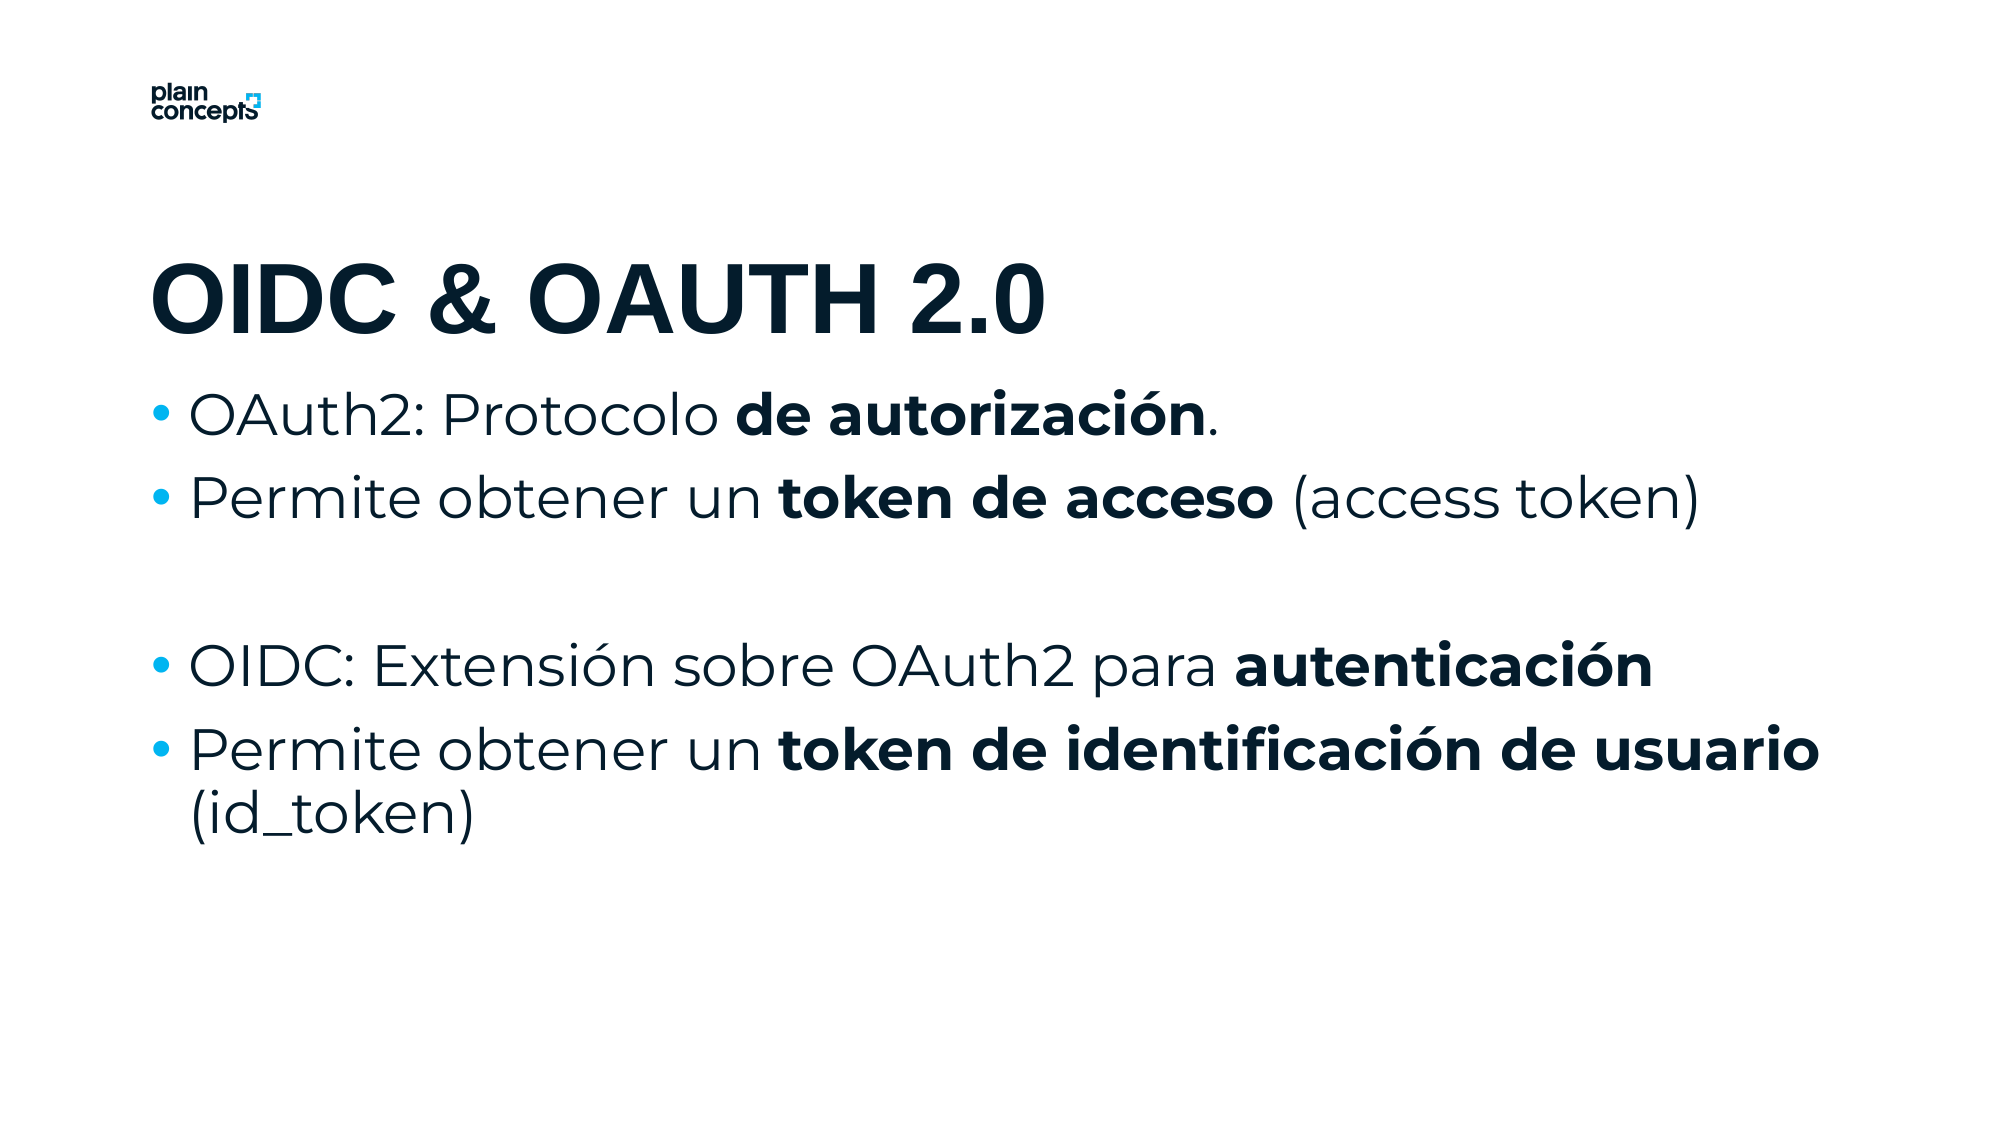

OIDC & OAUTH 2.0
OAuth2: Protocolo de autorización.
Permite obtener un token de acceso (access token)

OIDC: Extensión sobre OAuth2 para autenticación
Permite obtener un token de identificación de usuario (id_token)